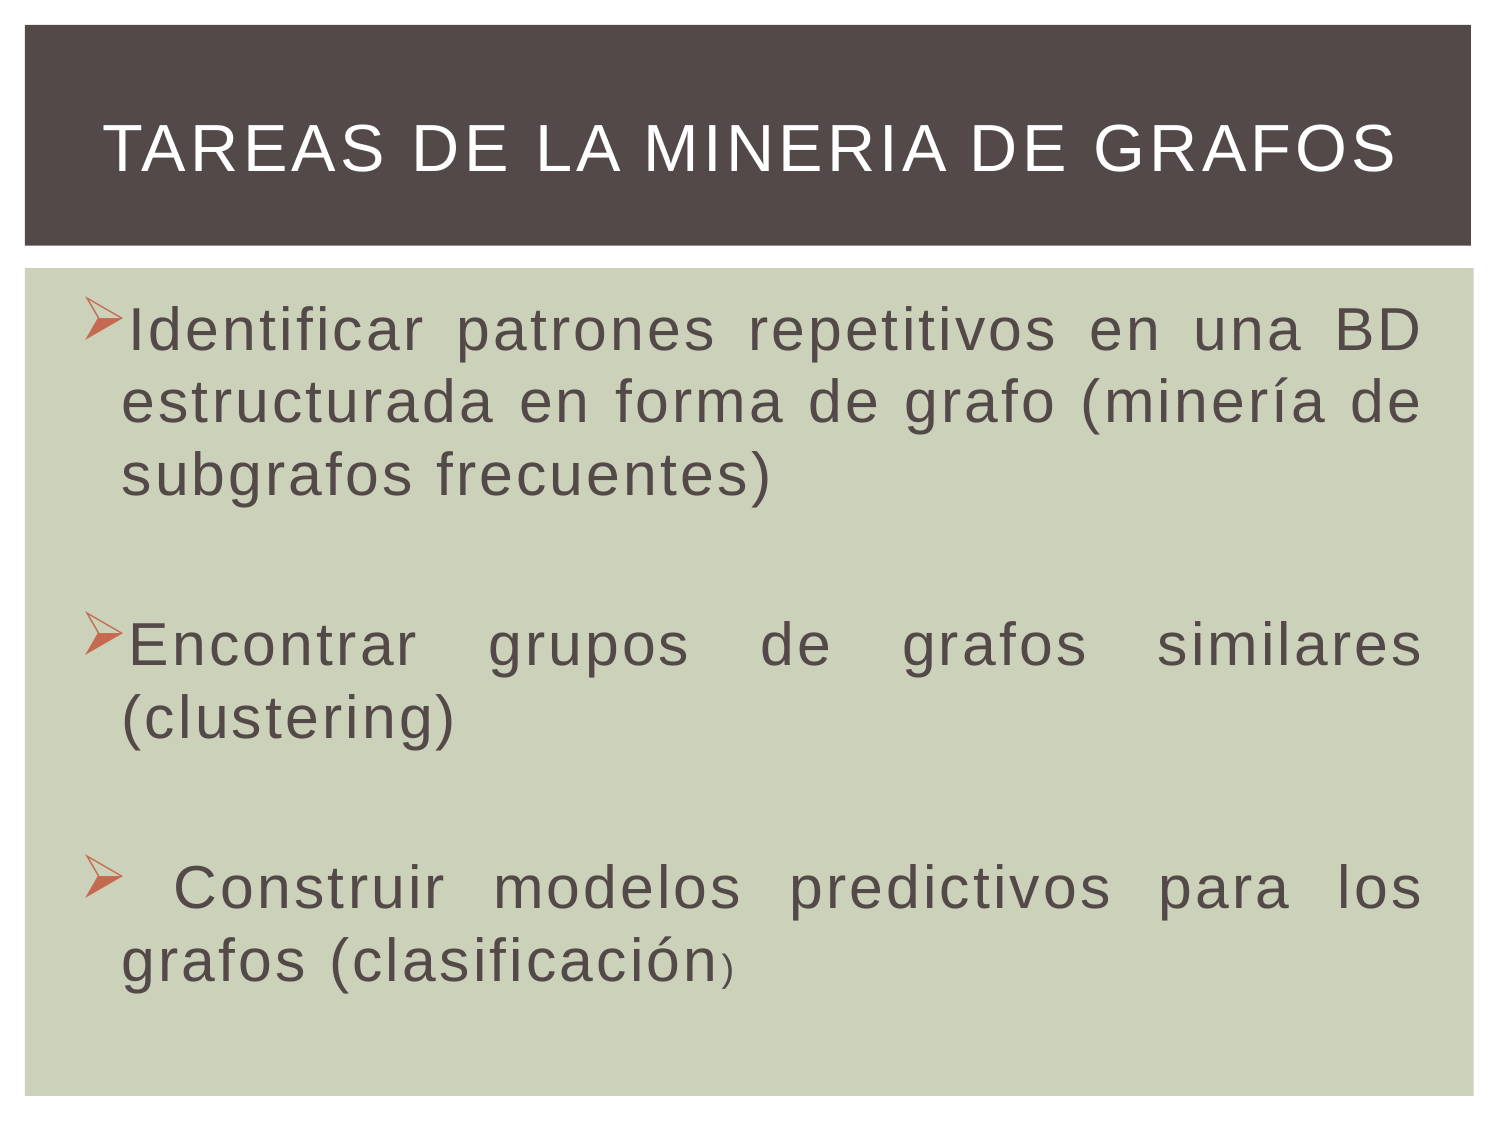

# TAREAS DE LA MINERIA DE GRAFOS
Identificar patrones repetitivos en una BD estructurada en forma de grafo (minería de subgrafos frecuentes)

Encontrar grupos de grafos similares (clustering)

 Construir modelos predictivos para los grafos (clasificación)